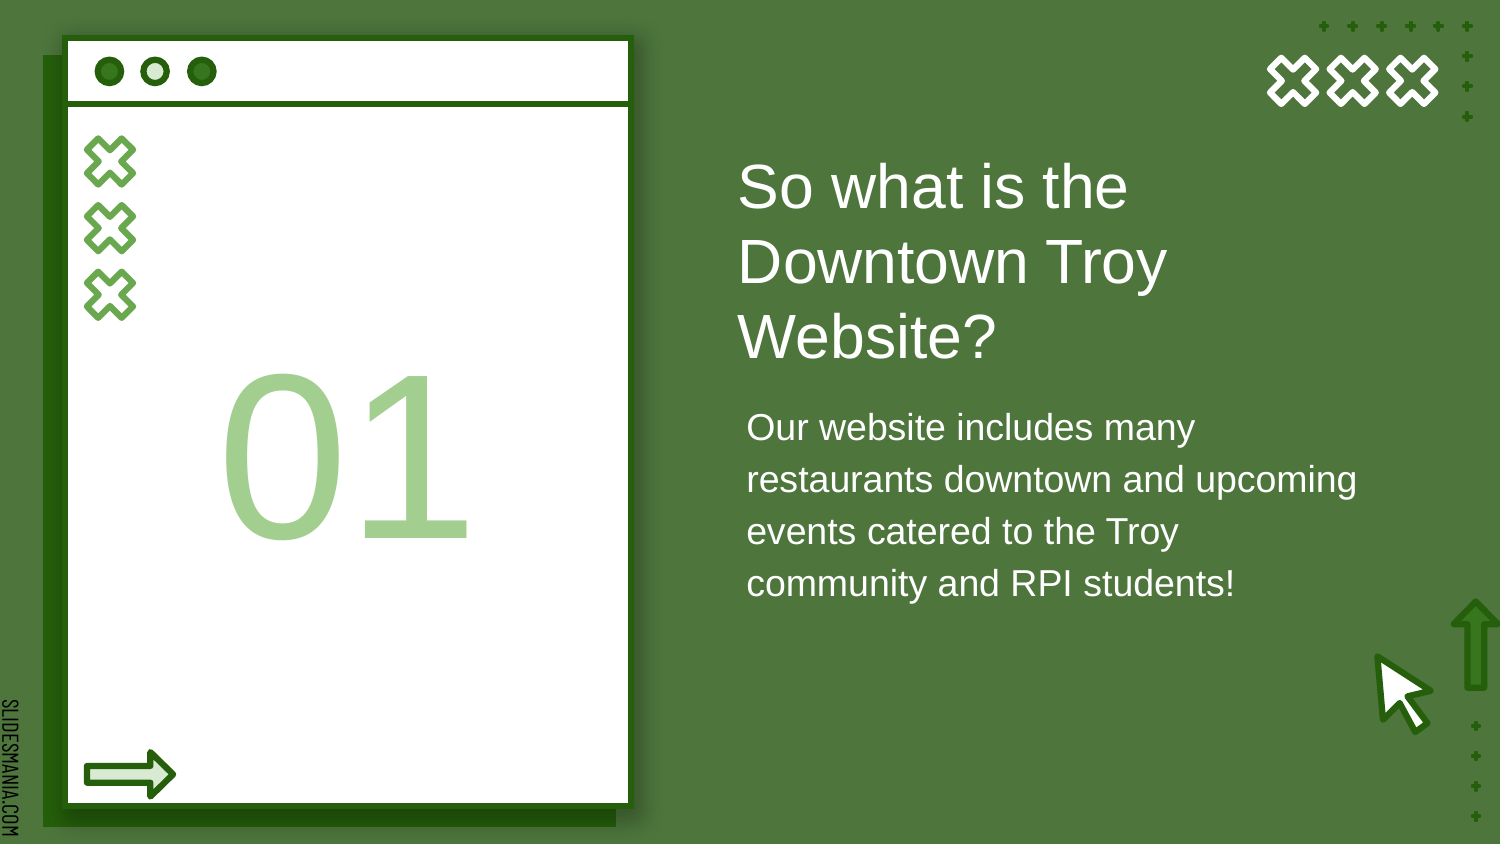

So what is the Downtown Troy Website?

# 01
Our website includes many restaurants downtown and upcoming events catered to the Troy community and RPI students!